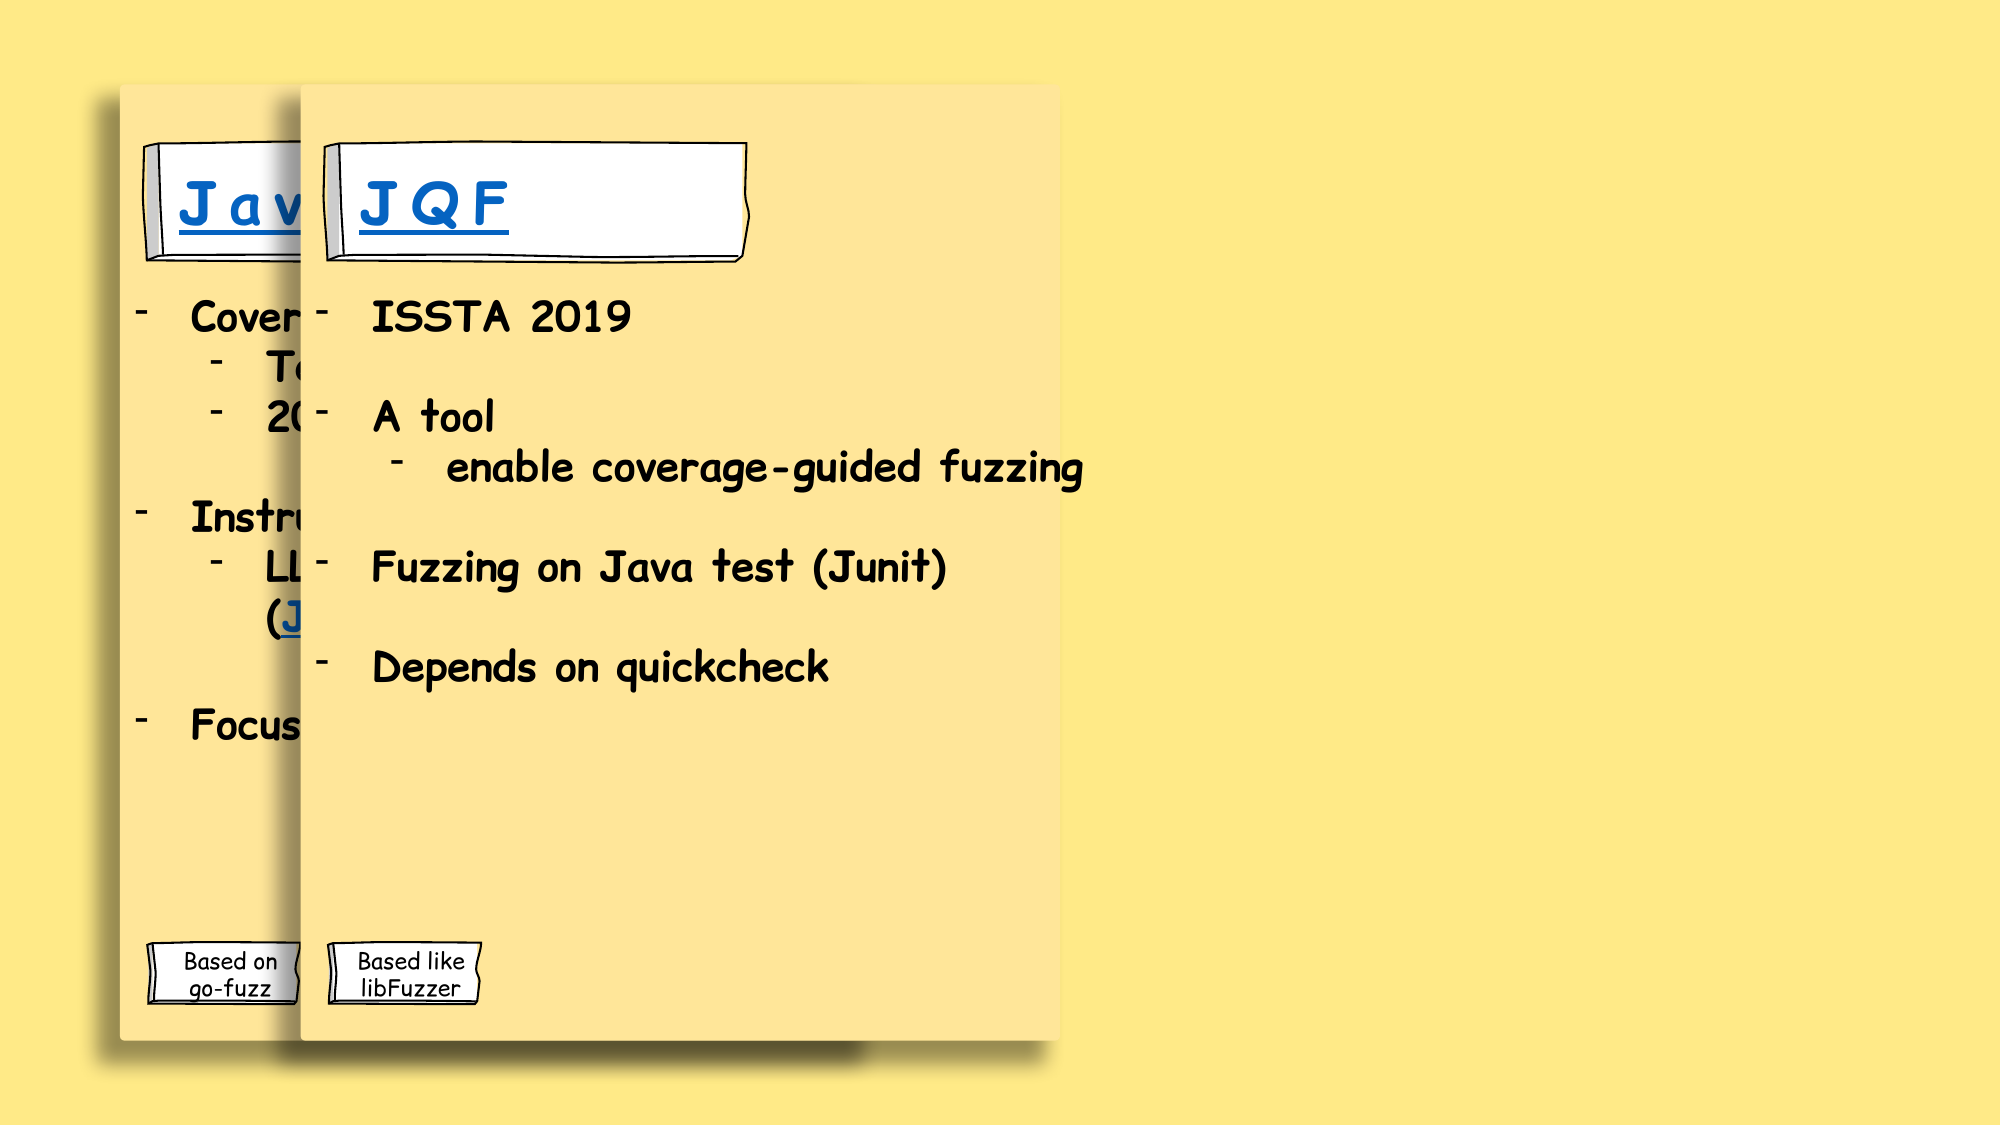

Javafuzz
Based on
go-fuzz

JQF
Based like
libFuzzer

Coverage-guided fuzzer
Testing Java packages
2019 release

Instrumentation
LLVM-style edge coverage instrume
(JaCoCo)

Focuses on mutations producing buffer
ISSTA 2019

A tool
enable coverage-guided fuzzing

Fuzzing on Java test (Junit)

Depends on quickcheck